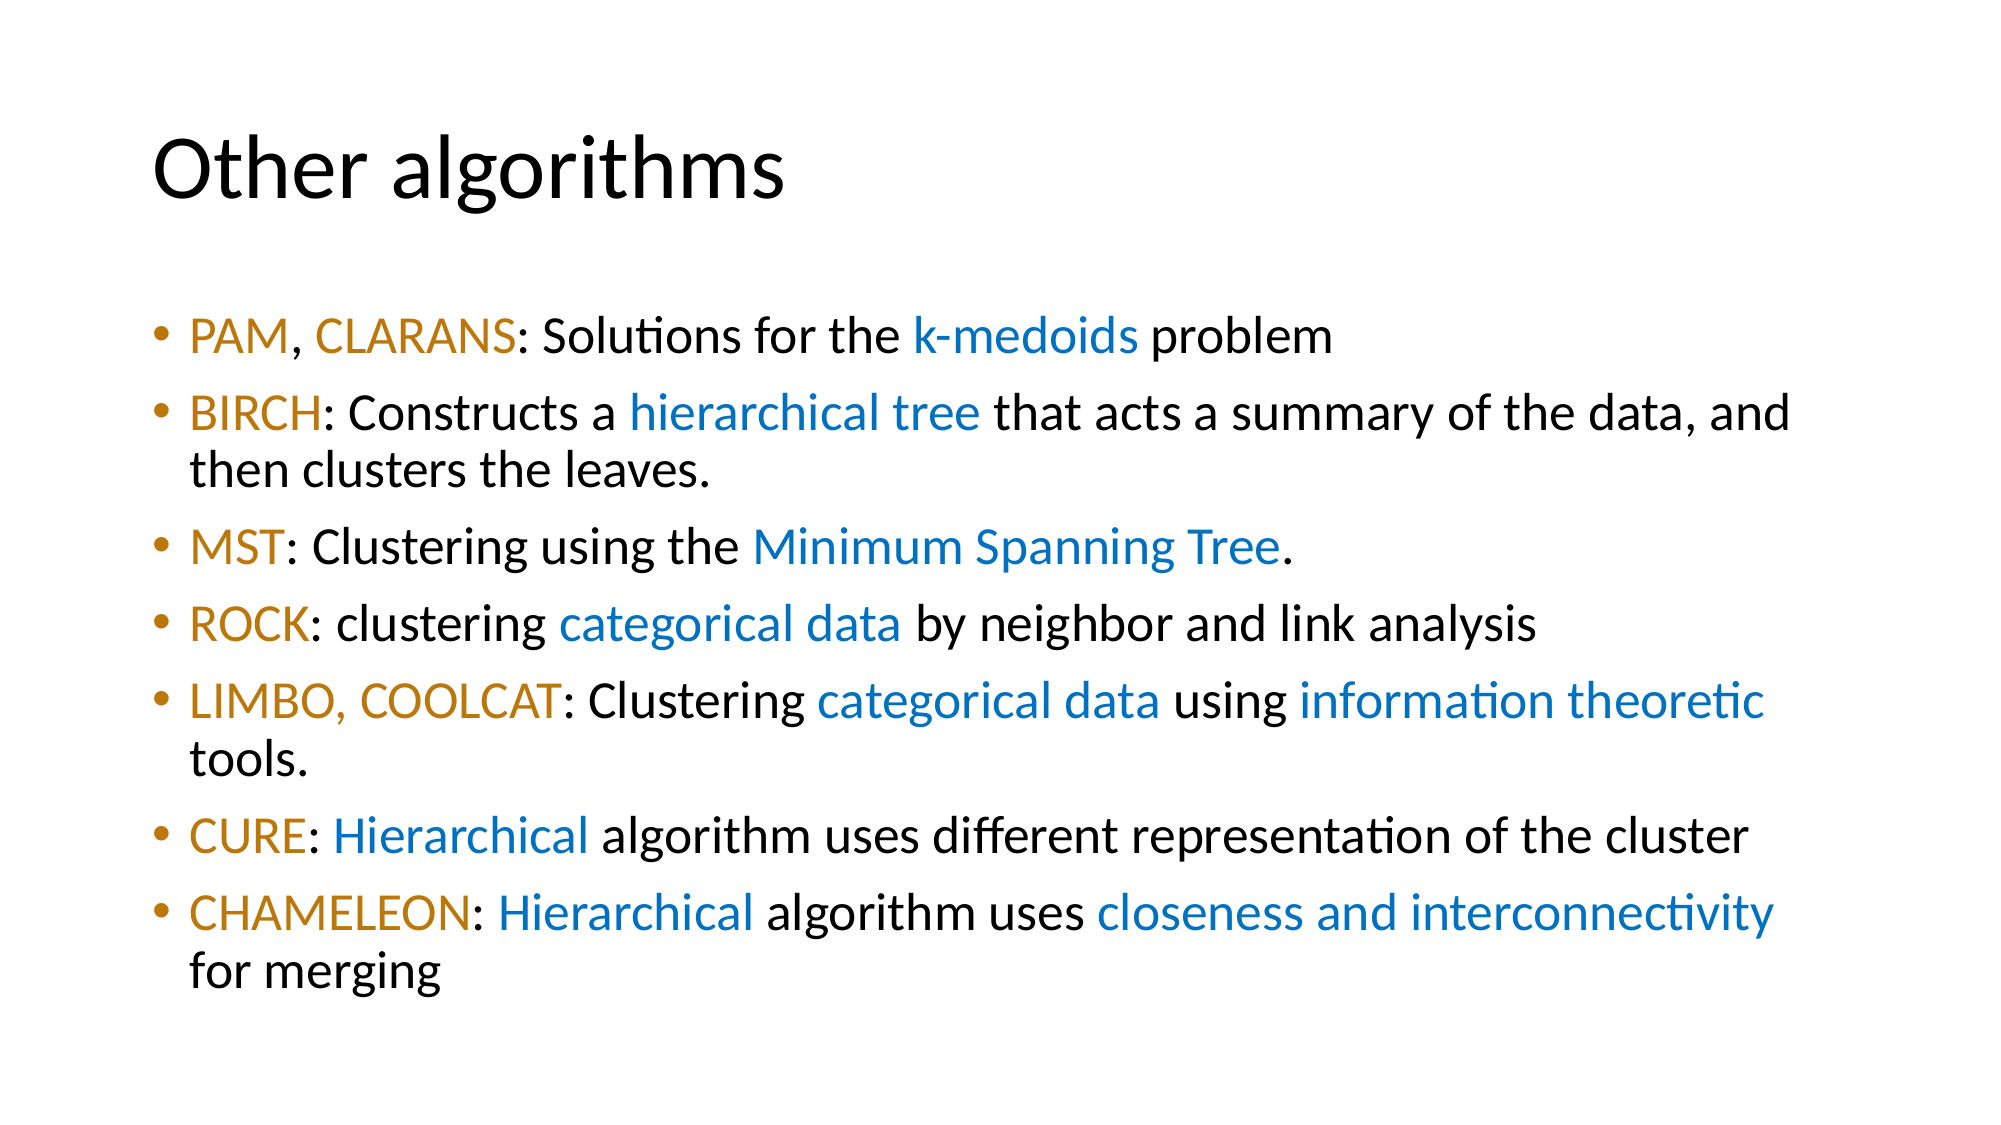

# Other algorithms
PAM, CLARANS: Solutions for the k-medoids problem
BIRCH: Constructs a hierarchical tree that acts a summary of the data, and then clusters the leaves.
MST: Clustering using the Minimum Spanning Tree.
ROCK: clustering categorical data by neighbor and link analysis
LIMBO, COOLCAT: Clustering categorical data using information theoretic tools.
CURE: Hierarchical algorithm uses different representation of the cluster
CHAMELEON: Hierarchical algorithm uses closeness and interconnectivity for merging